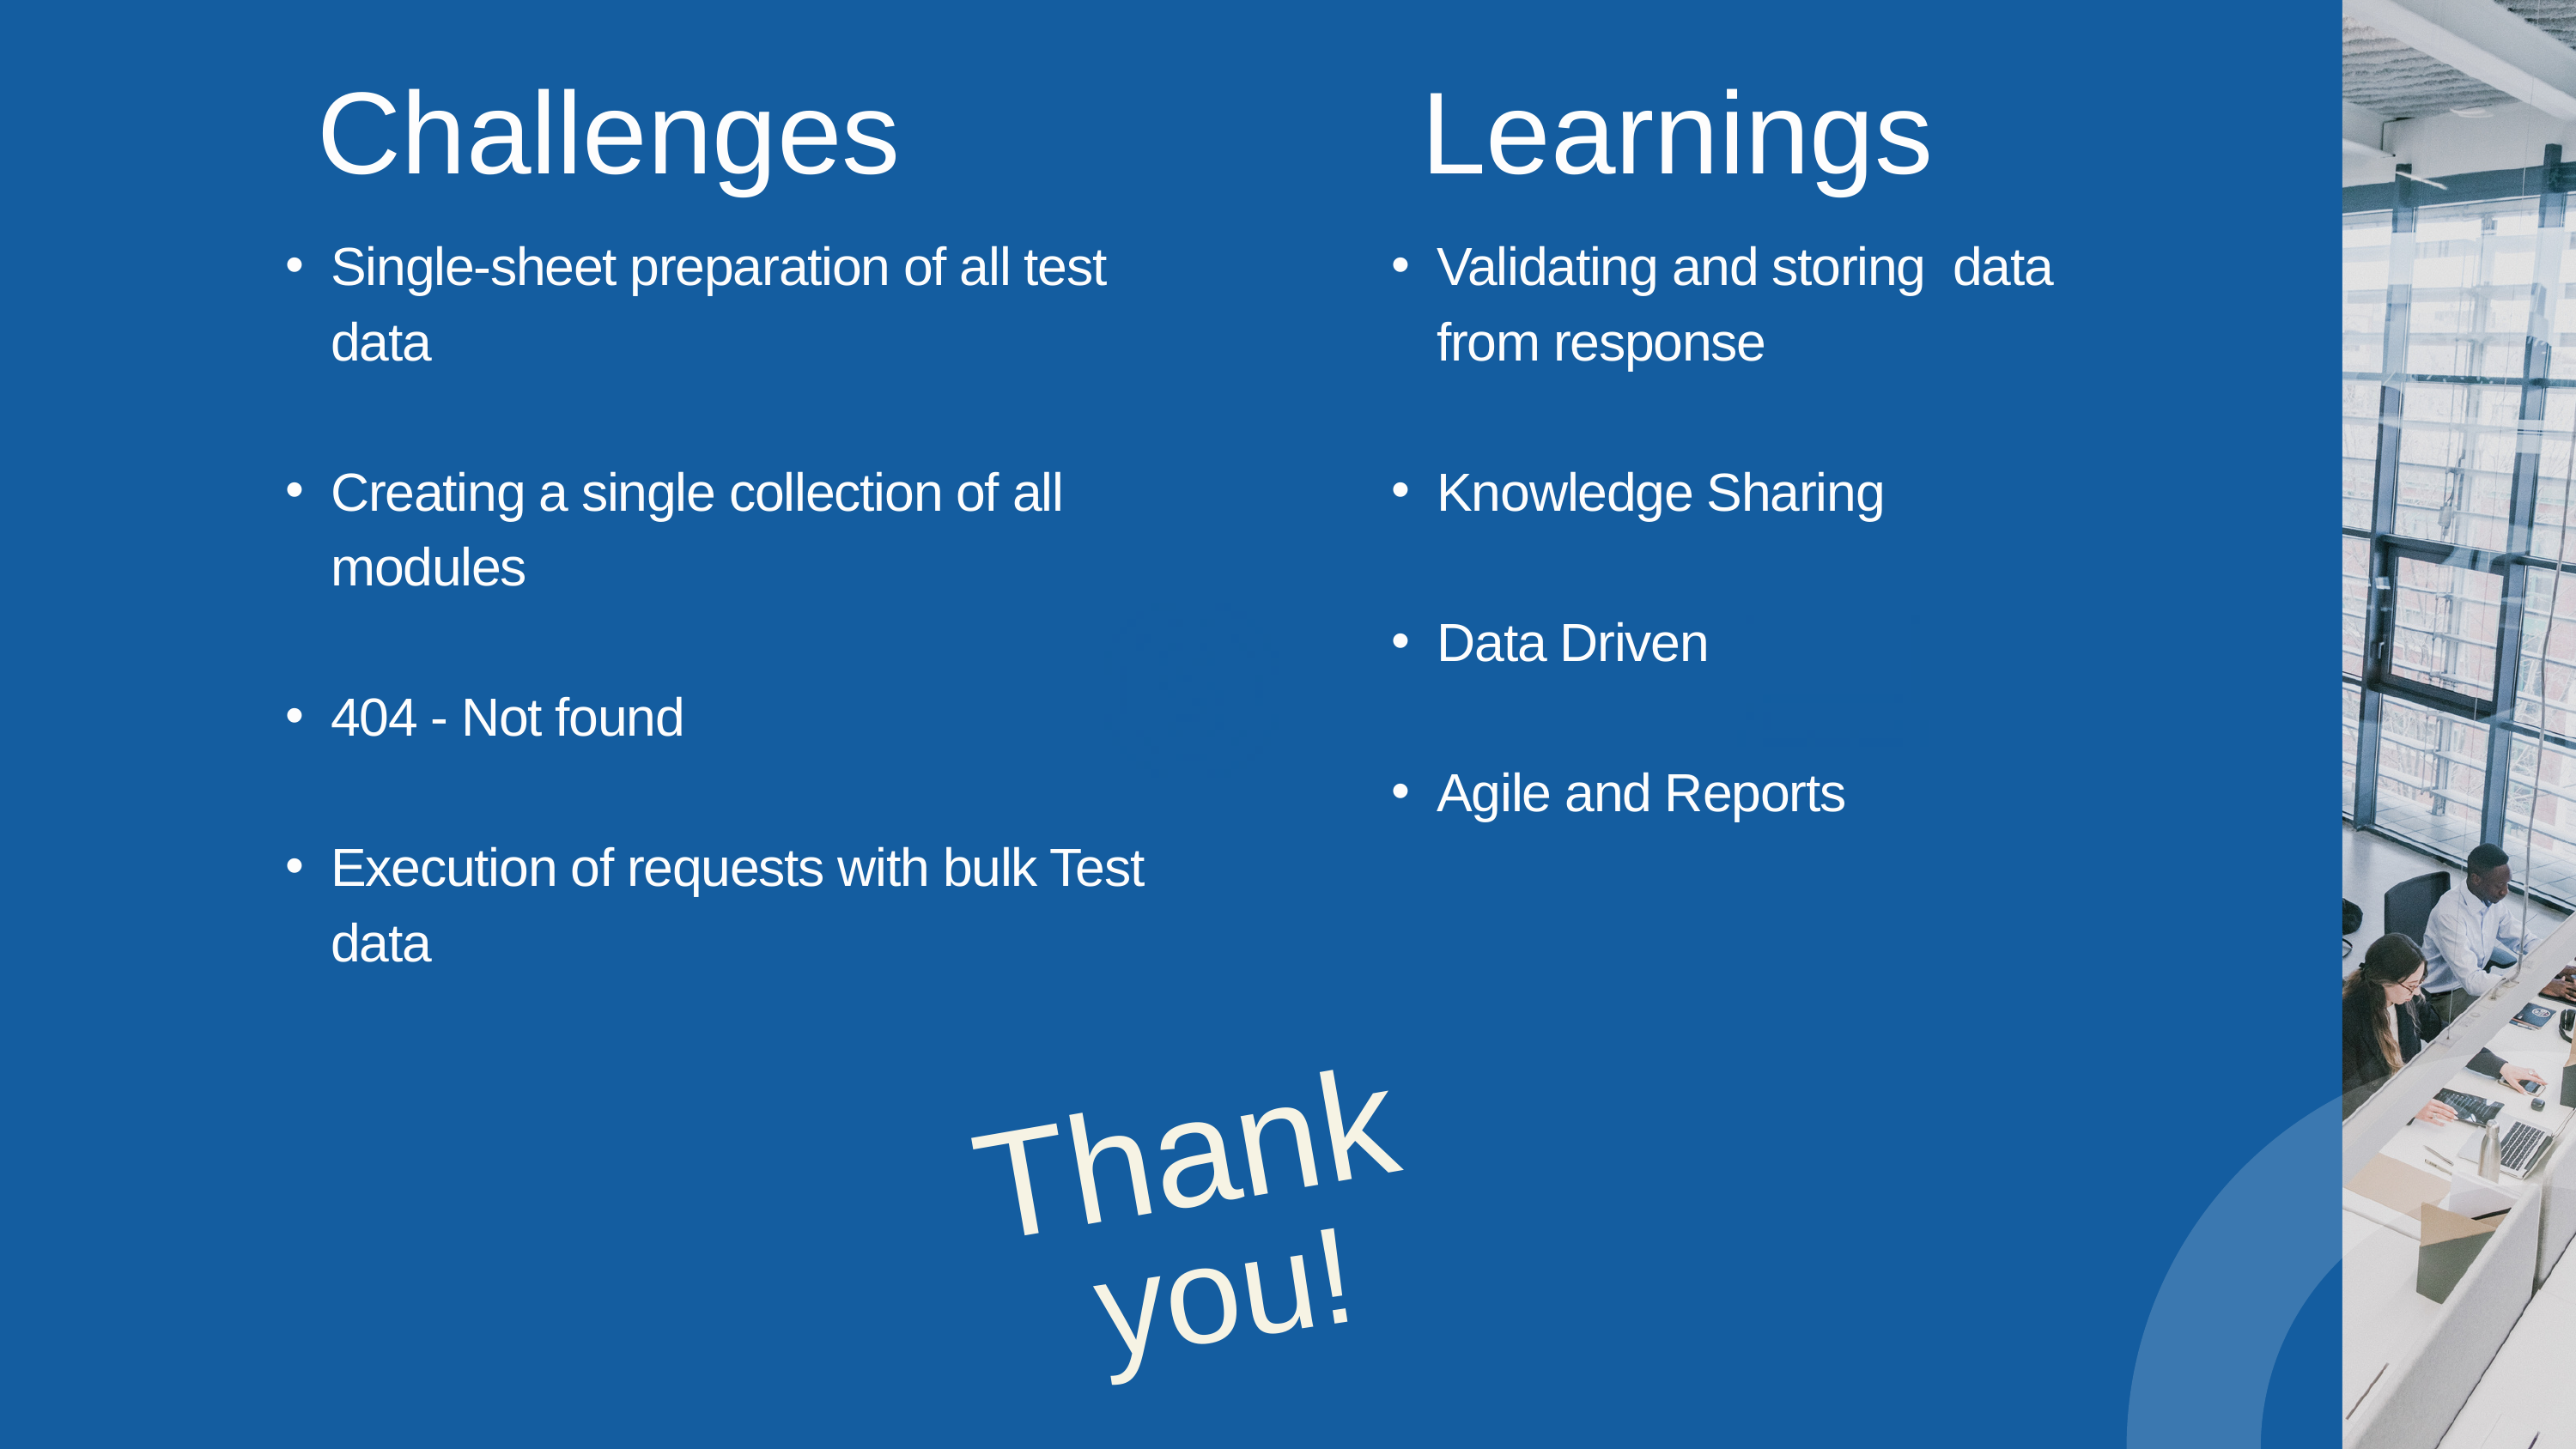

Challenges
Learnings
Single-sheet preparation of all test data

Creating a single collection of all modules

404 - Not found

Execution of requests with bulk Test data
Validating and storing  data from response

Knowledge Sharing

Data Driven

Agile and Reports

Thank
you!